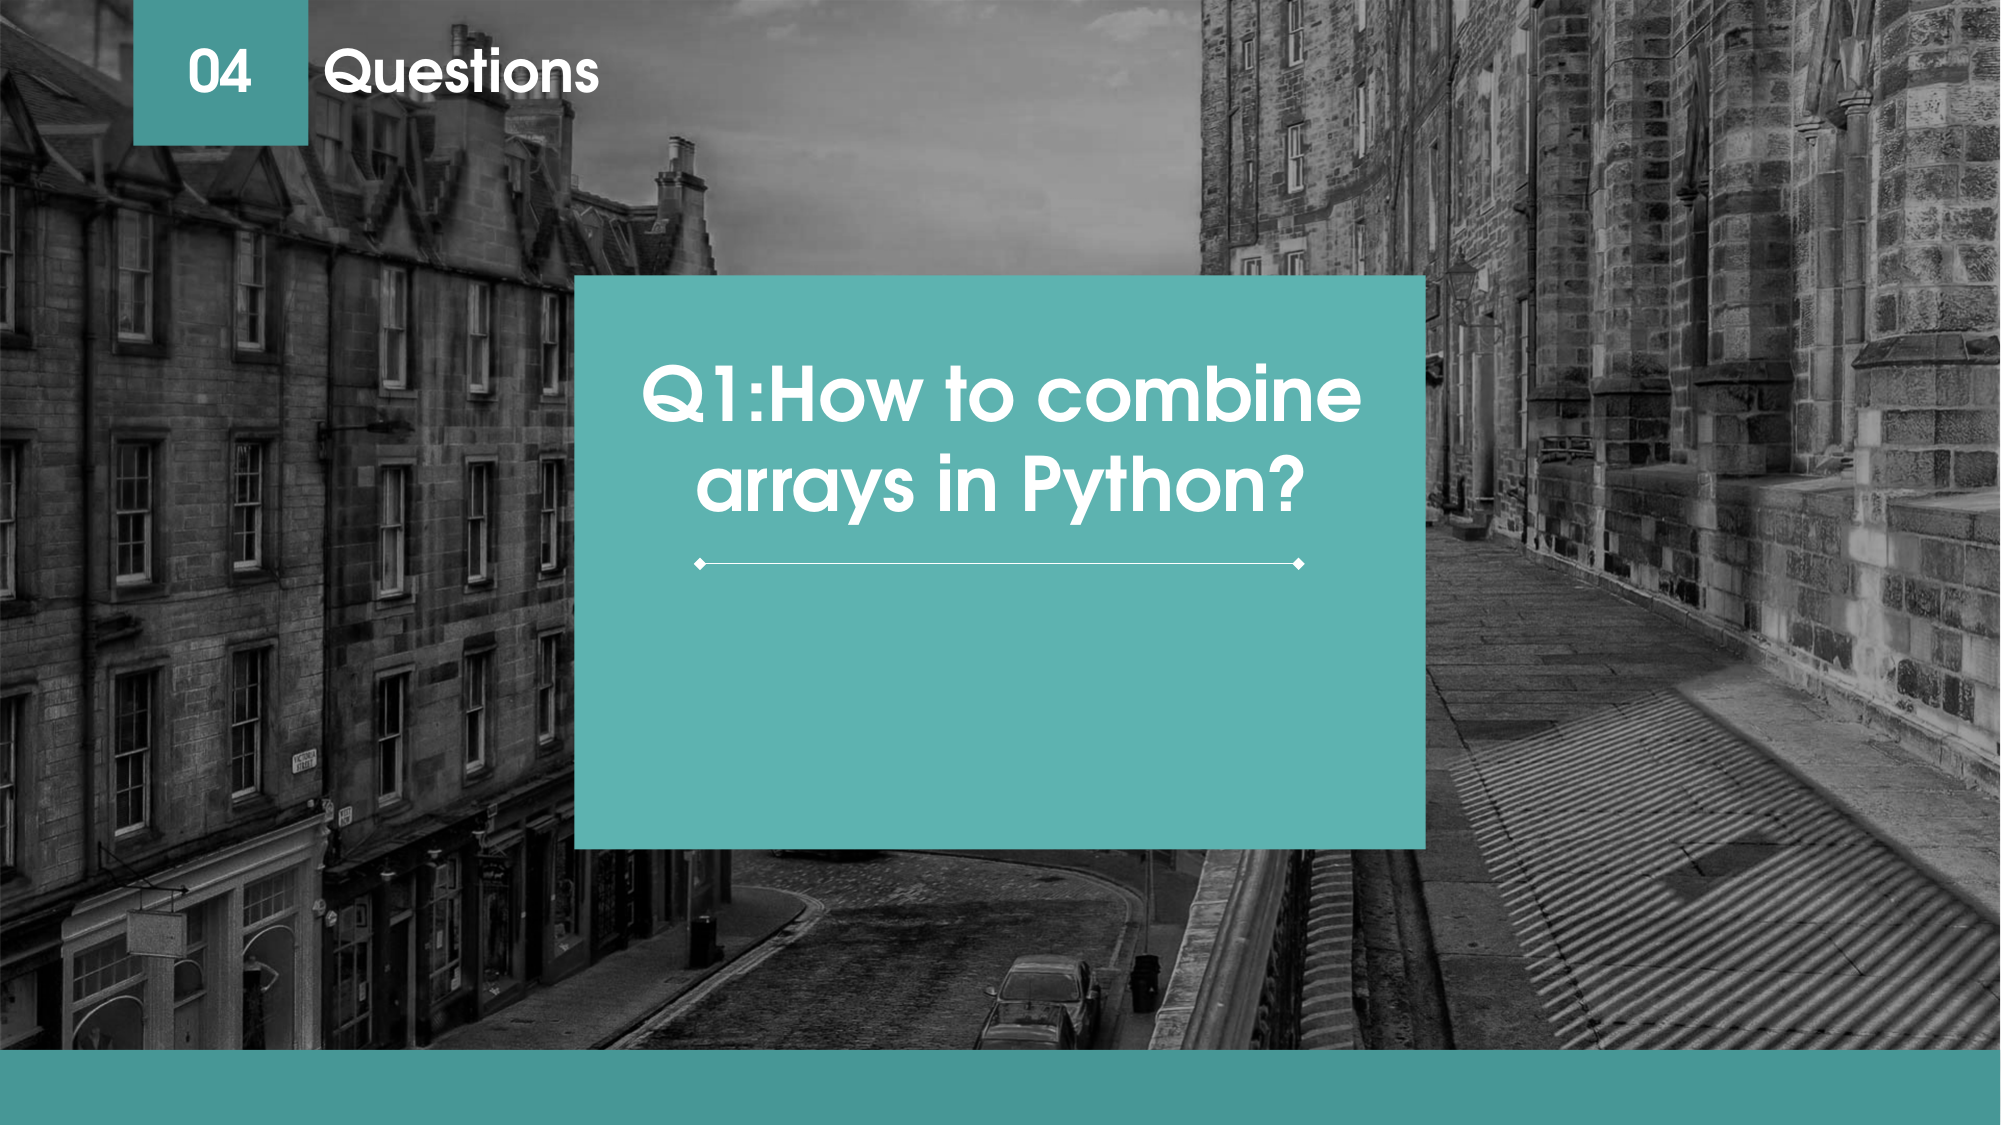

04
Questions

Q1:How to combine arrays in Python?